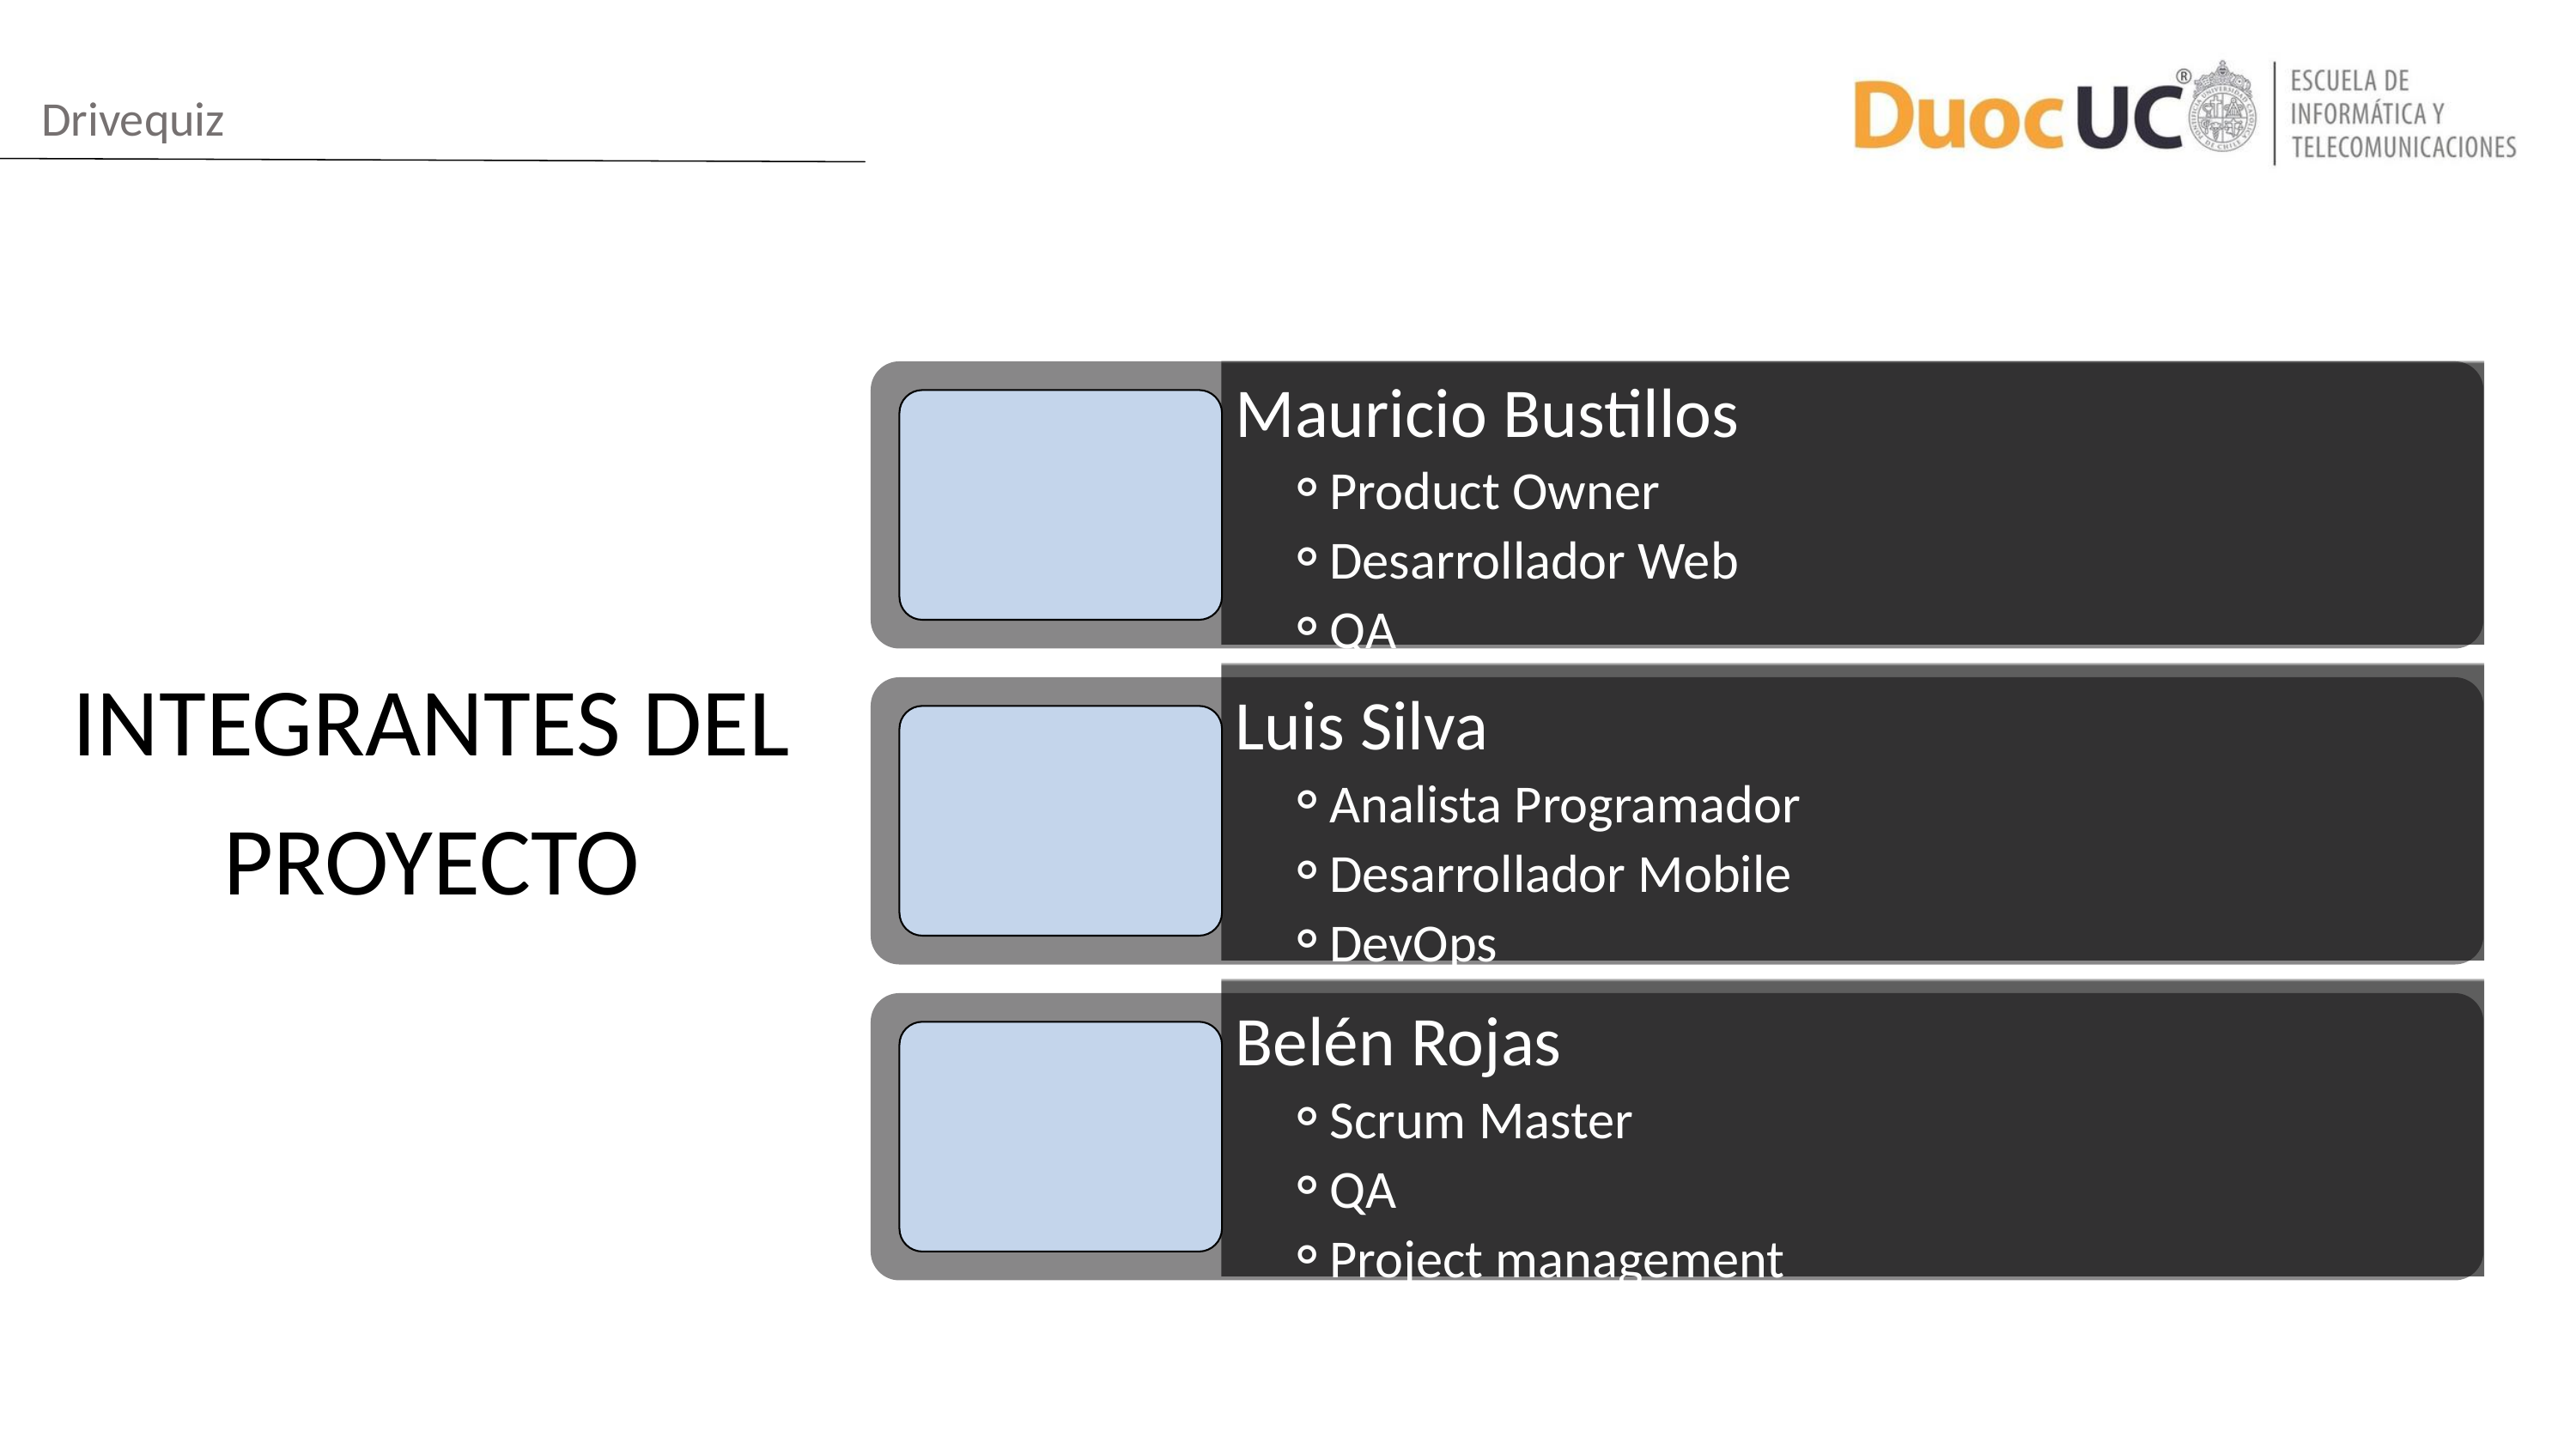

Drivequiz

Mauricio Bustillos
Product Owner
Desarrollador Web
QA

INTEGRANTES DEL PROYECTO

Luis Silva
Analista Programador
Desarrollador Mobile
DevOps

Belén Rojas
Scrum Master
QA
Project management